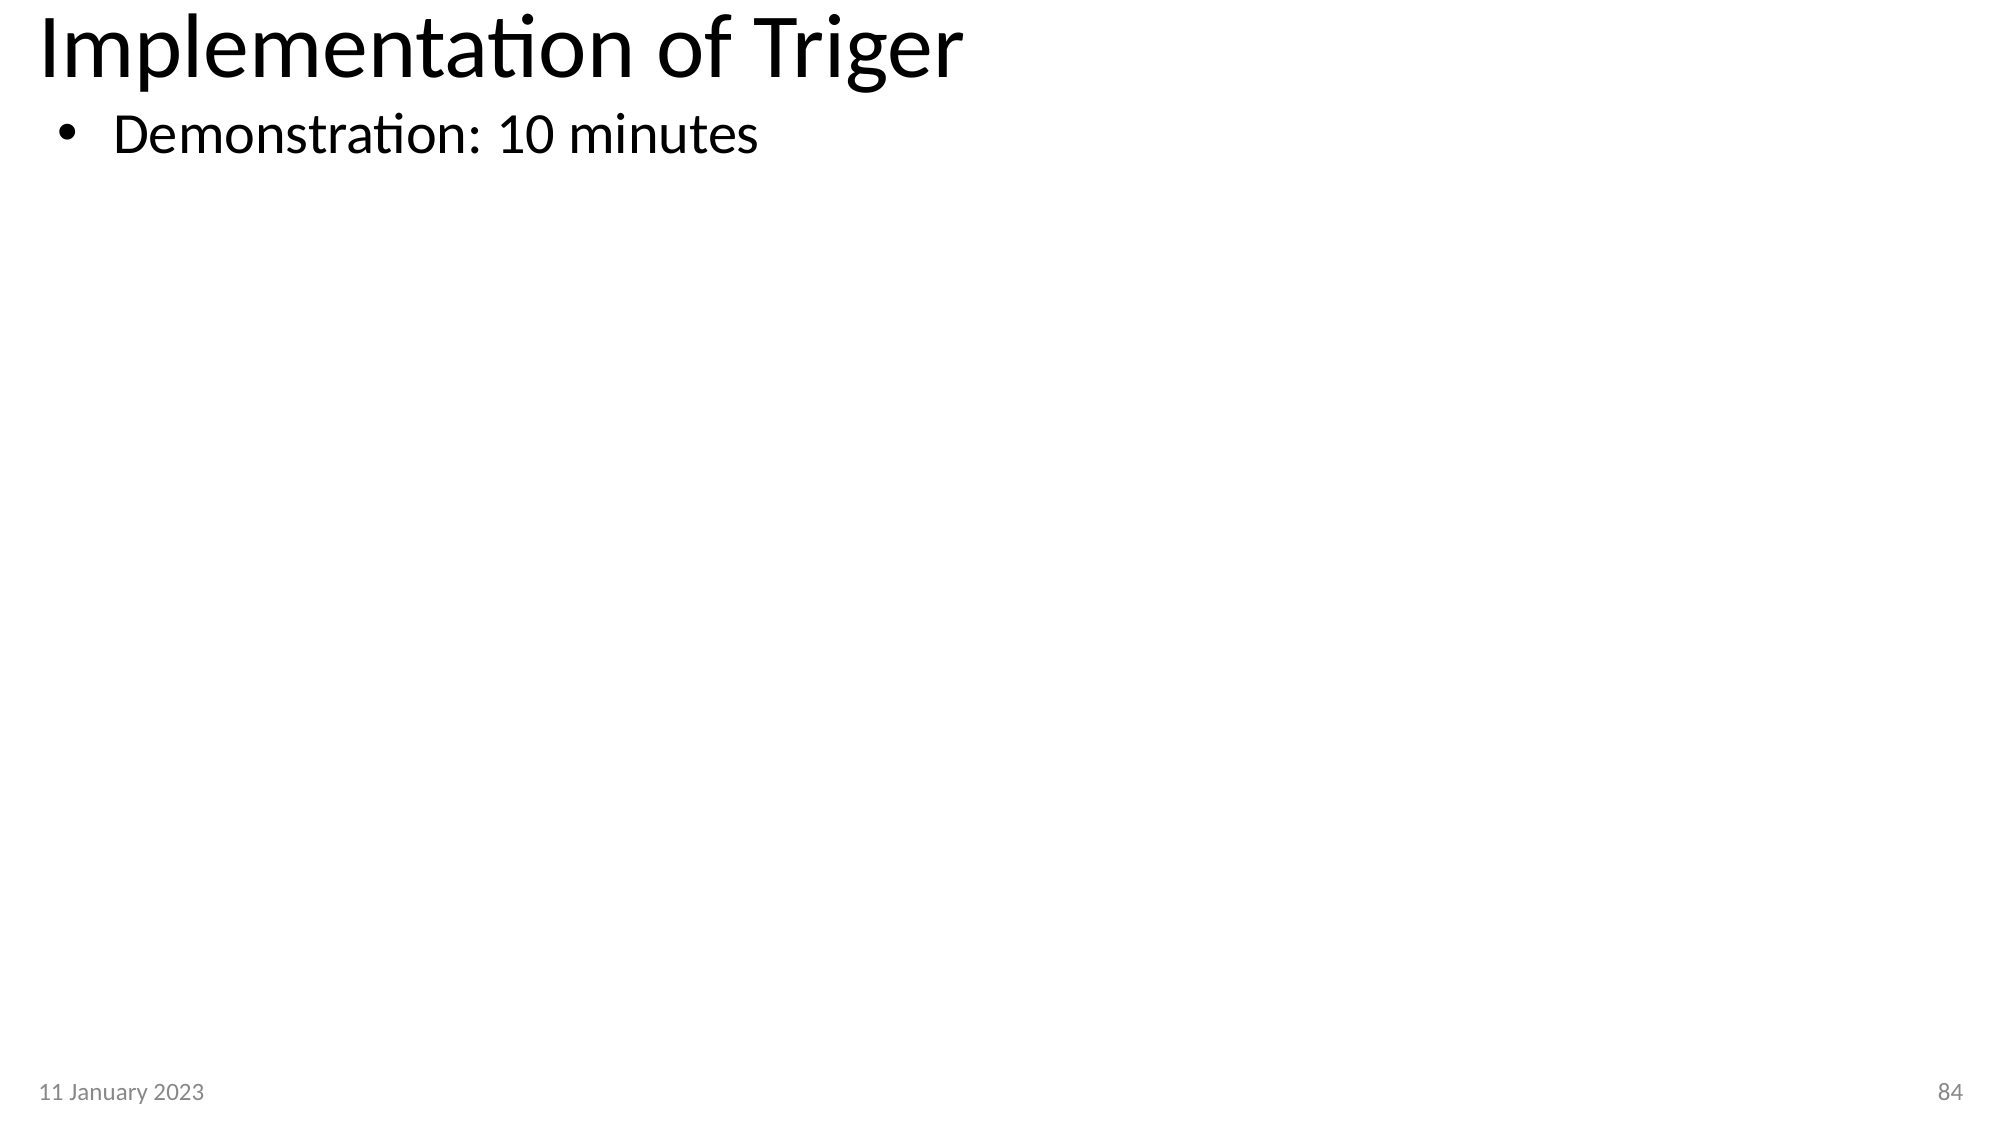

# Implementation of Triger
Demonstration: 10 minutes
11 January 2023
84